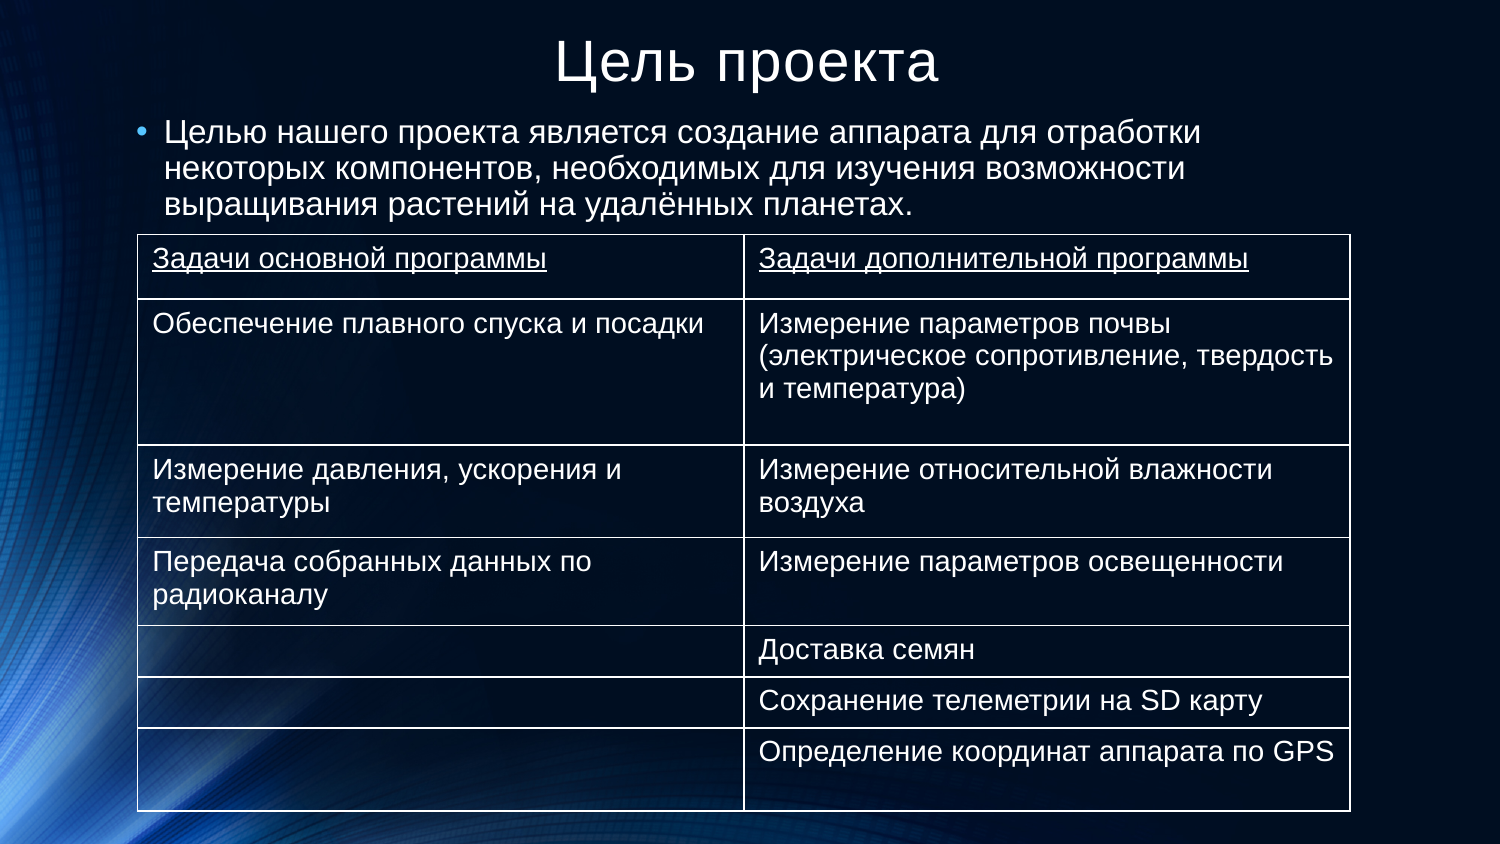

# Цель проекта
Целью нашего проекта является создание аппарата для отработки некоторых компонентов, необходимых для изучения возможности выращивания растений на удалённых планетах.

| Задачи основной программы | Задачи дополнительной программы |
| --- | --- |
| Обеспечение плавного спуска и посадки | Измерение параметров почвы (электрическое сопротивление, твердость и температура) |
| Измерение давления, ускорения и температуры | Измерение относительной влажности воздуха |
| Передача собранных данных по радиоканалу | Измерение параметров освещенности |
|  | Доставка семян |
|  | Сохранение телеметрии на SD карту |
|  | Определение координат аппарата по GPS |